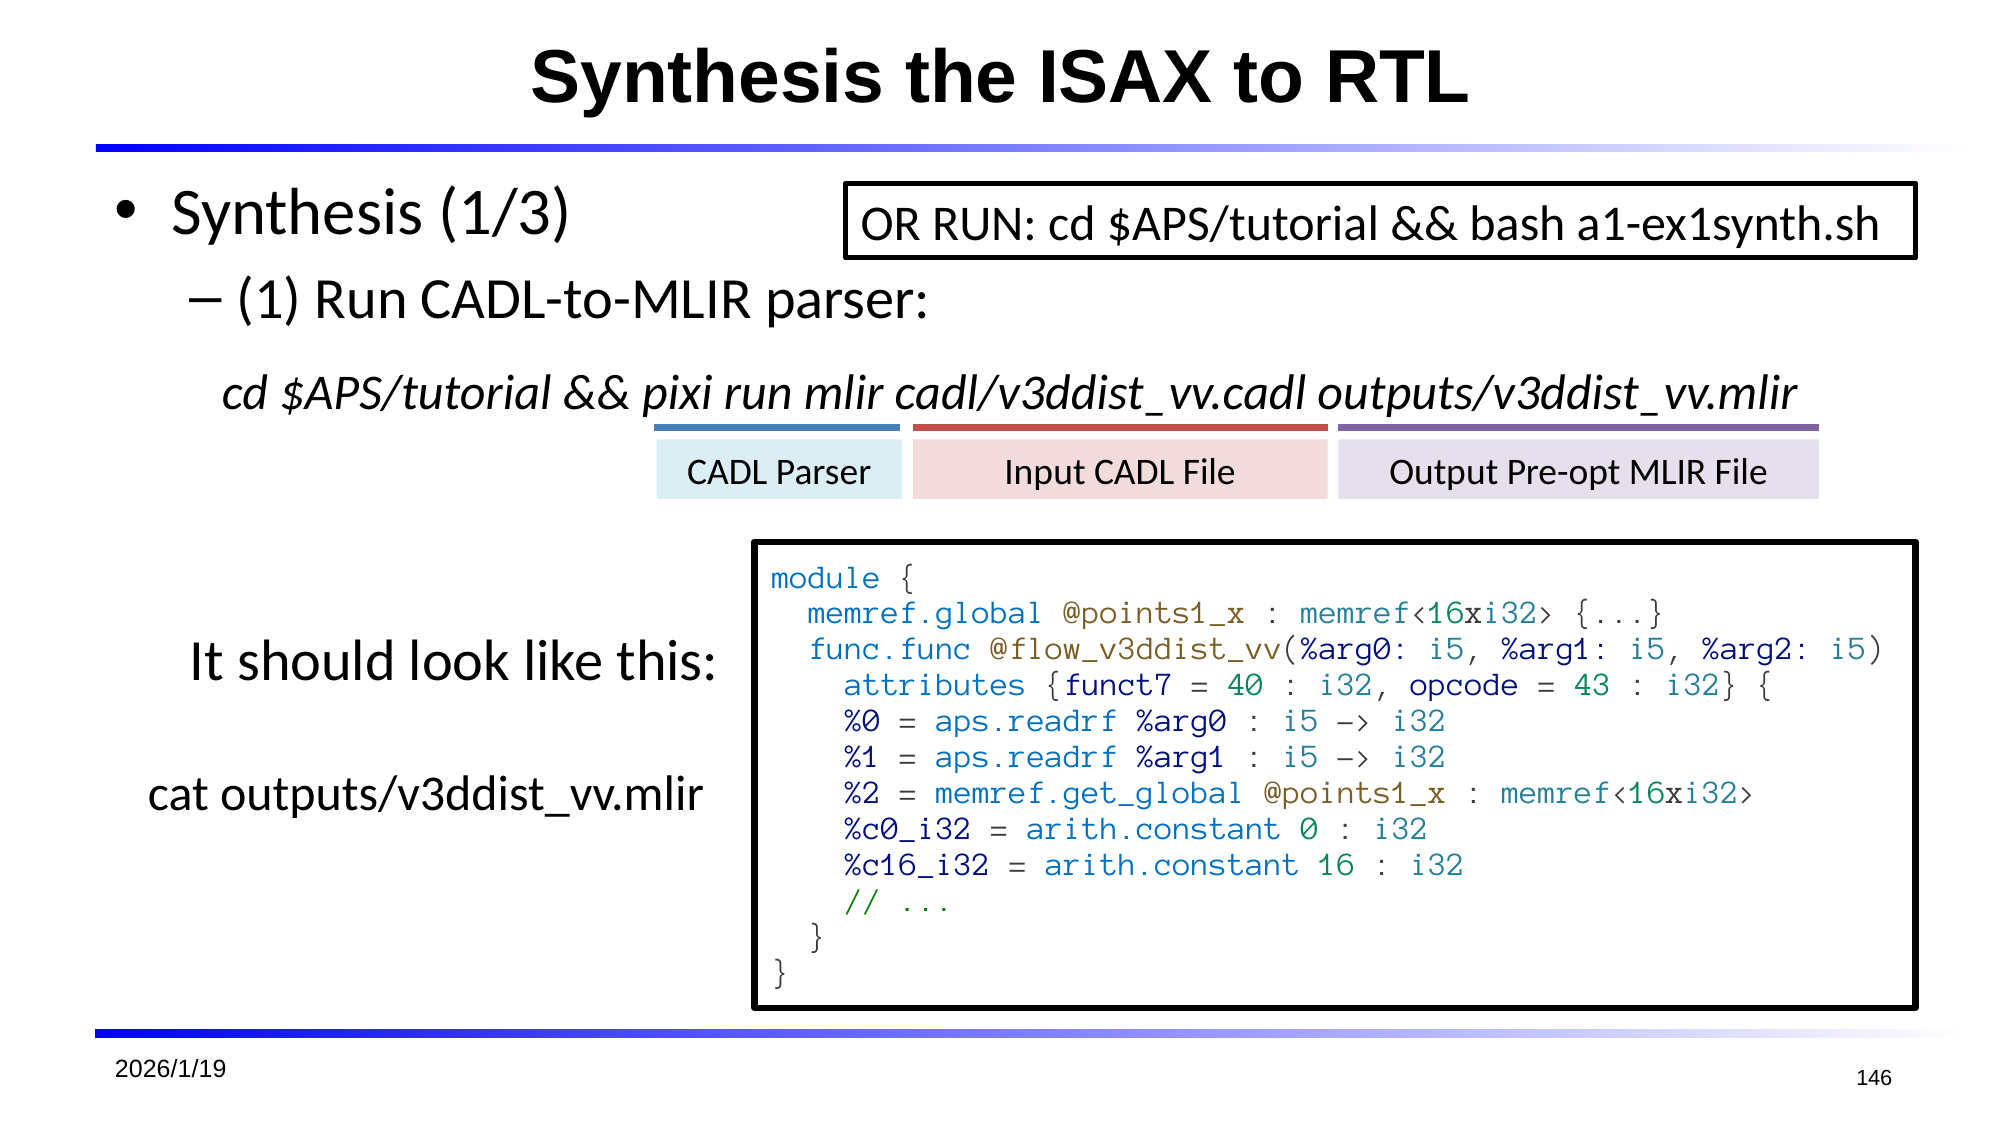

# Synthesis the ISAX to RTL
Synthesis (1/3)
(1) Run CADL-to-MLIR parser:

It should look like this:
OR RUN: cd $APS/tutorial && bash a1-ex1synth.sh
cd $APS/tutorial && pixi run mlir cadl/v3ddist_vv.cadl outputs/v3ddist_vv.mlir
CADL Parser
Input CADL File
Output Pre-opt MLIR File
module {
  memref.global @points1_x : memref<16xi32> {...}
  func.func @flow_v3ddist_vv(%arg0: i5, %arg1: i5, %arg2: i5)
    attributes {funct7 = 40 : i32, opcode = 43 : i32} {
    %0 = aps.readrf %arg0 : i5 -> i32
    %1 = aps.readrf %arg1 : i5 -> i32
    %2 = memref.get_global @points1_x : memref<16xi32>
    %c0_i32 = arith.constant 0 : i32
    %c16_i32 = arith.constant 16 : i32
    // ...
  }
}
cat outputs/v3ddist_vv.mlir
2026/1/19
146